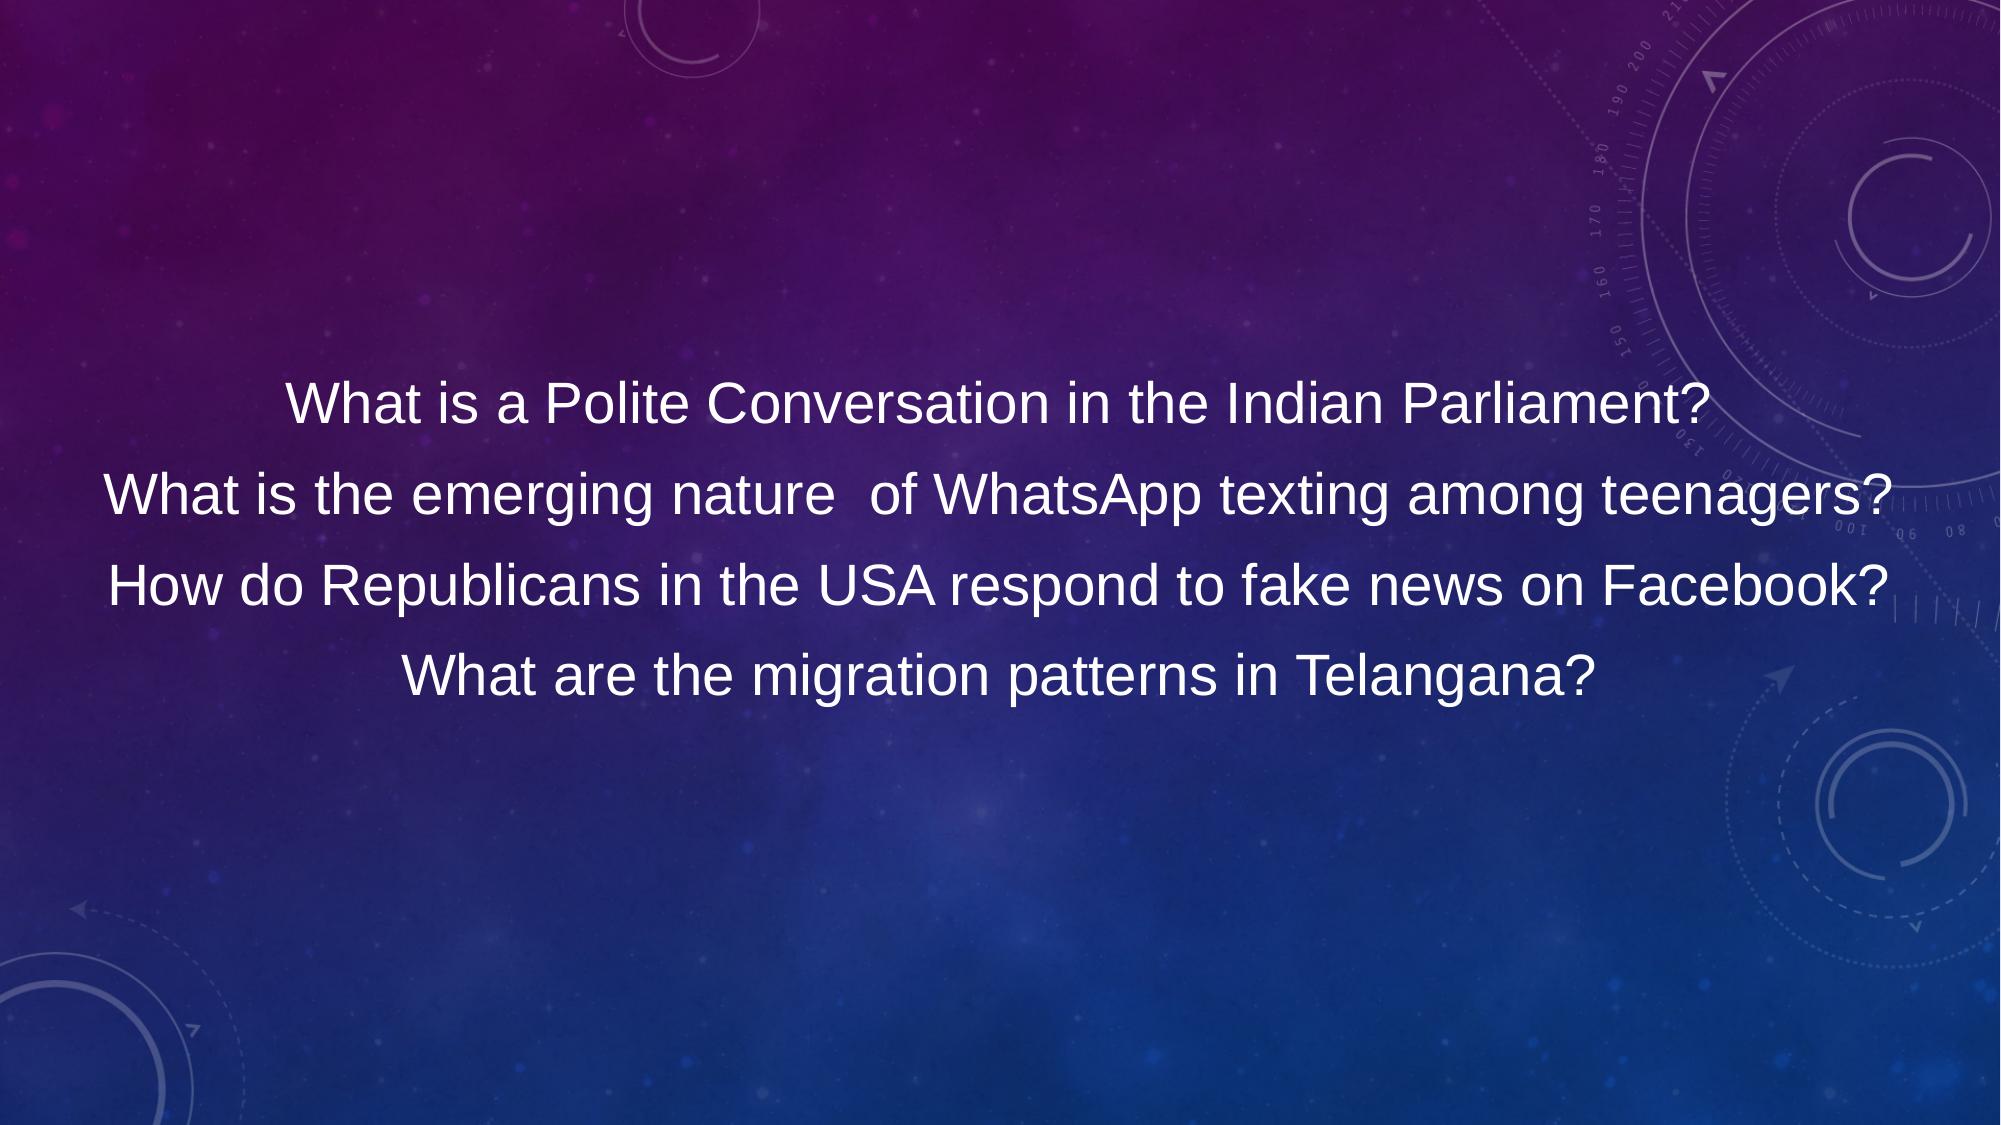

What is a Polite Conversation in the Indian Parliament?
What is the emerging nature  of WhatsApp texting among teenagers?
How do Republicans in the USA respond to fake news on Facebook?
What are the migration patterns in Telangana?